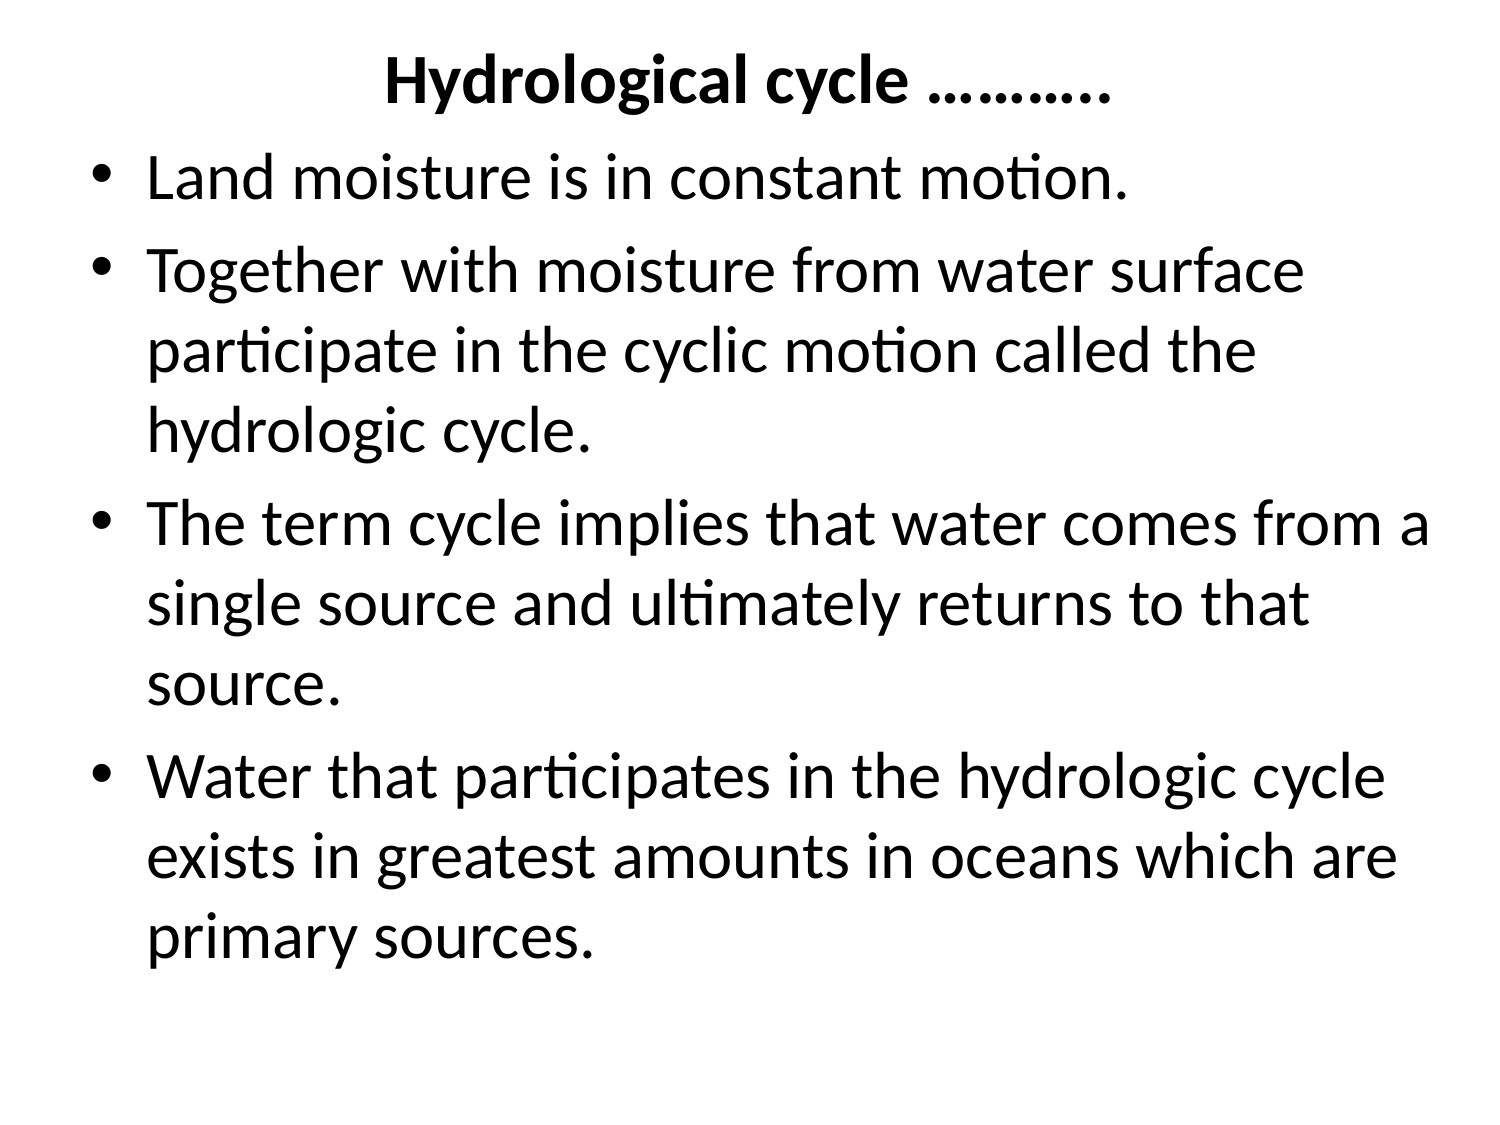

# Hydrological cycle ………..
Land moisture is in constant motion.
Together with moisture from water surface participate in the cyclic motion called the hydrologic cycle.
The term cycle implies that water comes from a single source and ultimately returns to that source.
Water that participates in the hydrologic cycle exists in greatest amounts in oceans which are primary sources.